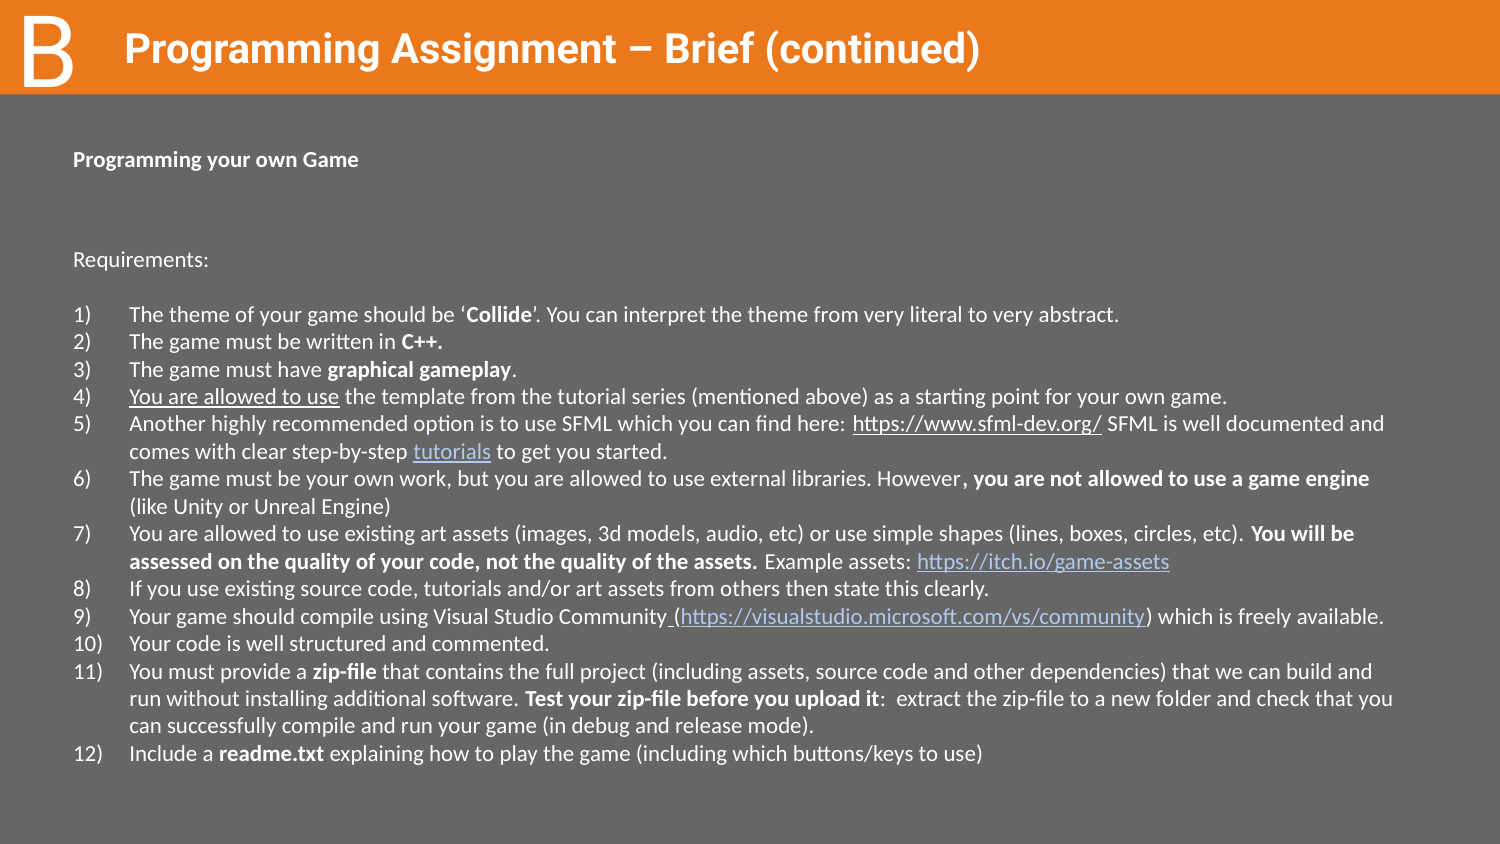

B
# Programming Assignment – Brief (continued)
Programming your own Game

Requirements:

The theme of your game should be ‘Collide’. You can interpret the theme from very literal to very abstract.
The game must be written in C++.
The game must have graphical gameplay.
You are allowed to use the template from the tutorial series (mentioned above) as a starting point for your own game.
Another highly recommended option is to use SFML which you can find here: https://www.sfml-dev.org/ SFML is well documented and comes with clear step-by-step tutorials to get you started.
The game must be your own work, but you are allowed to use external libraries. However, you are not allowed to use a game engine (like Unity or Unreal Engine)
You are allowed to use existing art assets (images, 3d models, audio, etc) or use simple shapes (lines, boxes, circles, etc). You will be assessed on the quality of your code, not the quality of the assets. Example assets: https://itch.io/game-assets
If you use existing source code, tutorials and/or art assets from others then state this clearly.
Your game should compile using Visual Studio Community (https://visualstudio.microsoft.com/vs/community) which is freely available.
Your code is well structured and commented.
You must provide a zip-file that contains the full project (including assets, source code and other dependencies) that we can build and run without installing additional software. Test your zip-file before you upload it:  extract the zip-file to a new folder and check that you can successfully compile and run your game (in debug and release mode).
Include a readme.txt explaining how to play the game (including which buttons/keys to use)